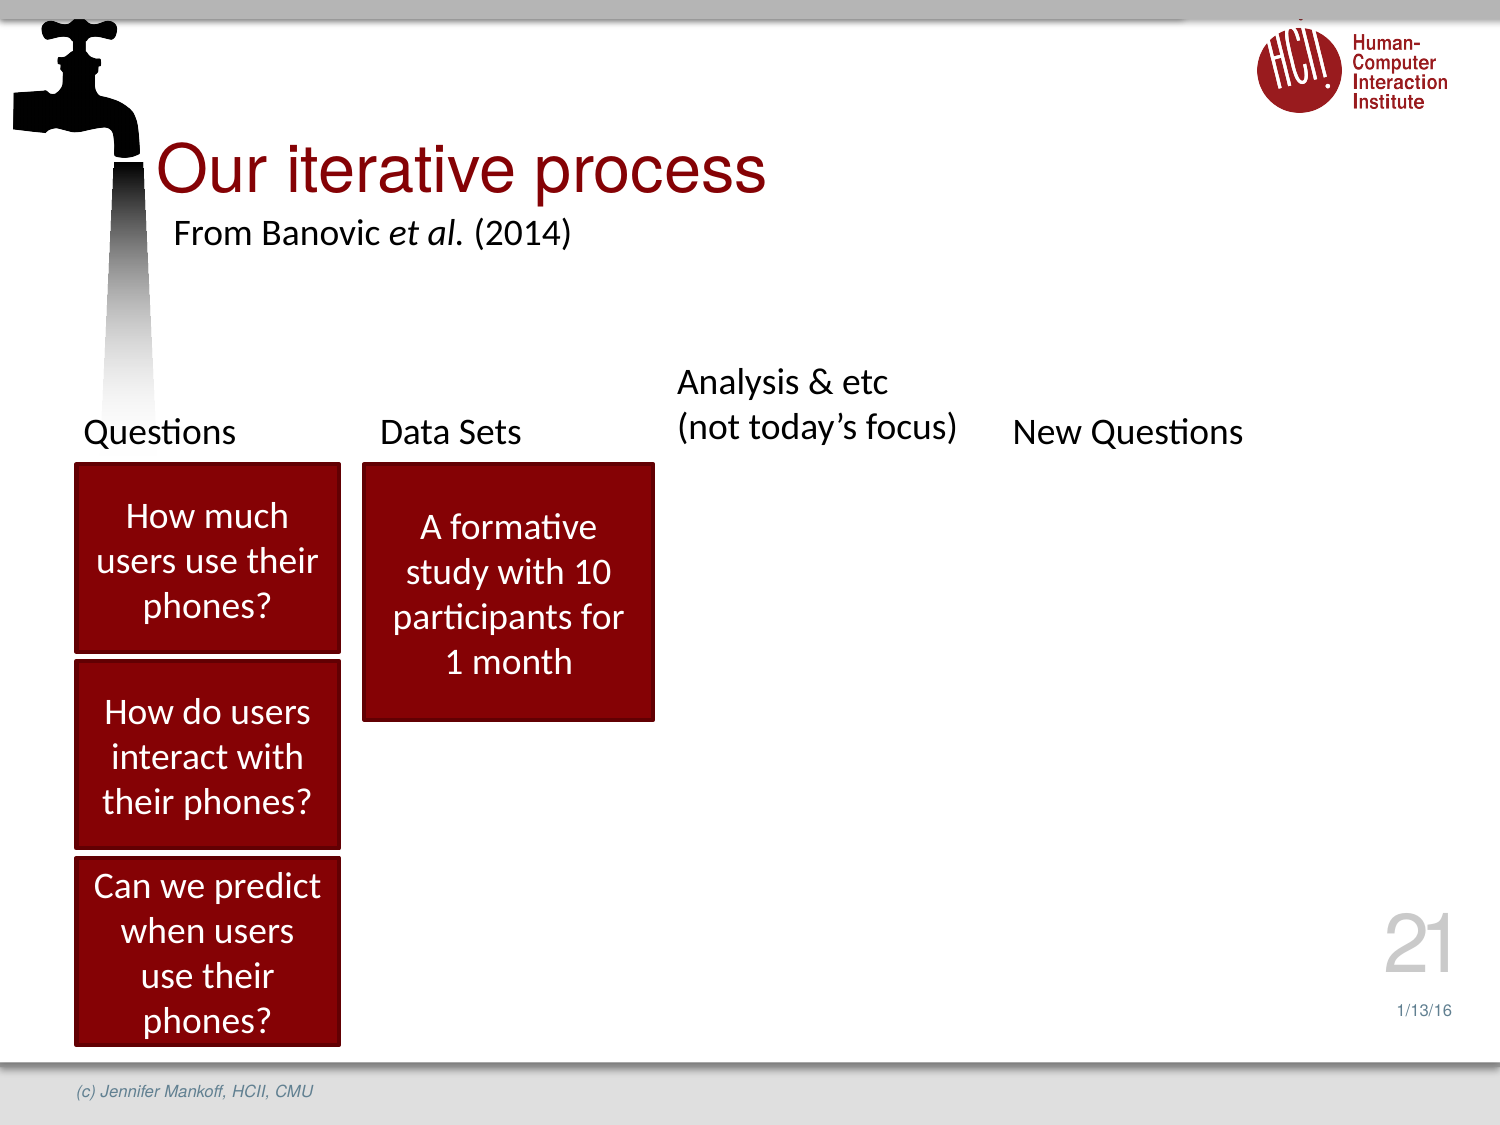

# Our iterative process
From Banovic et al. (2014)
Analysis & etc
(not today’s focus)
Questions
Data Sets
New Questions
How much users use their phones?
A formative study with 10 participants for 1 month
How do users interact with their phones?
Can we predict when users use their phones?
21
1/13/16
(c) Jennifer Mankoff, HCII, CMU